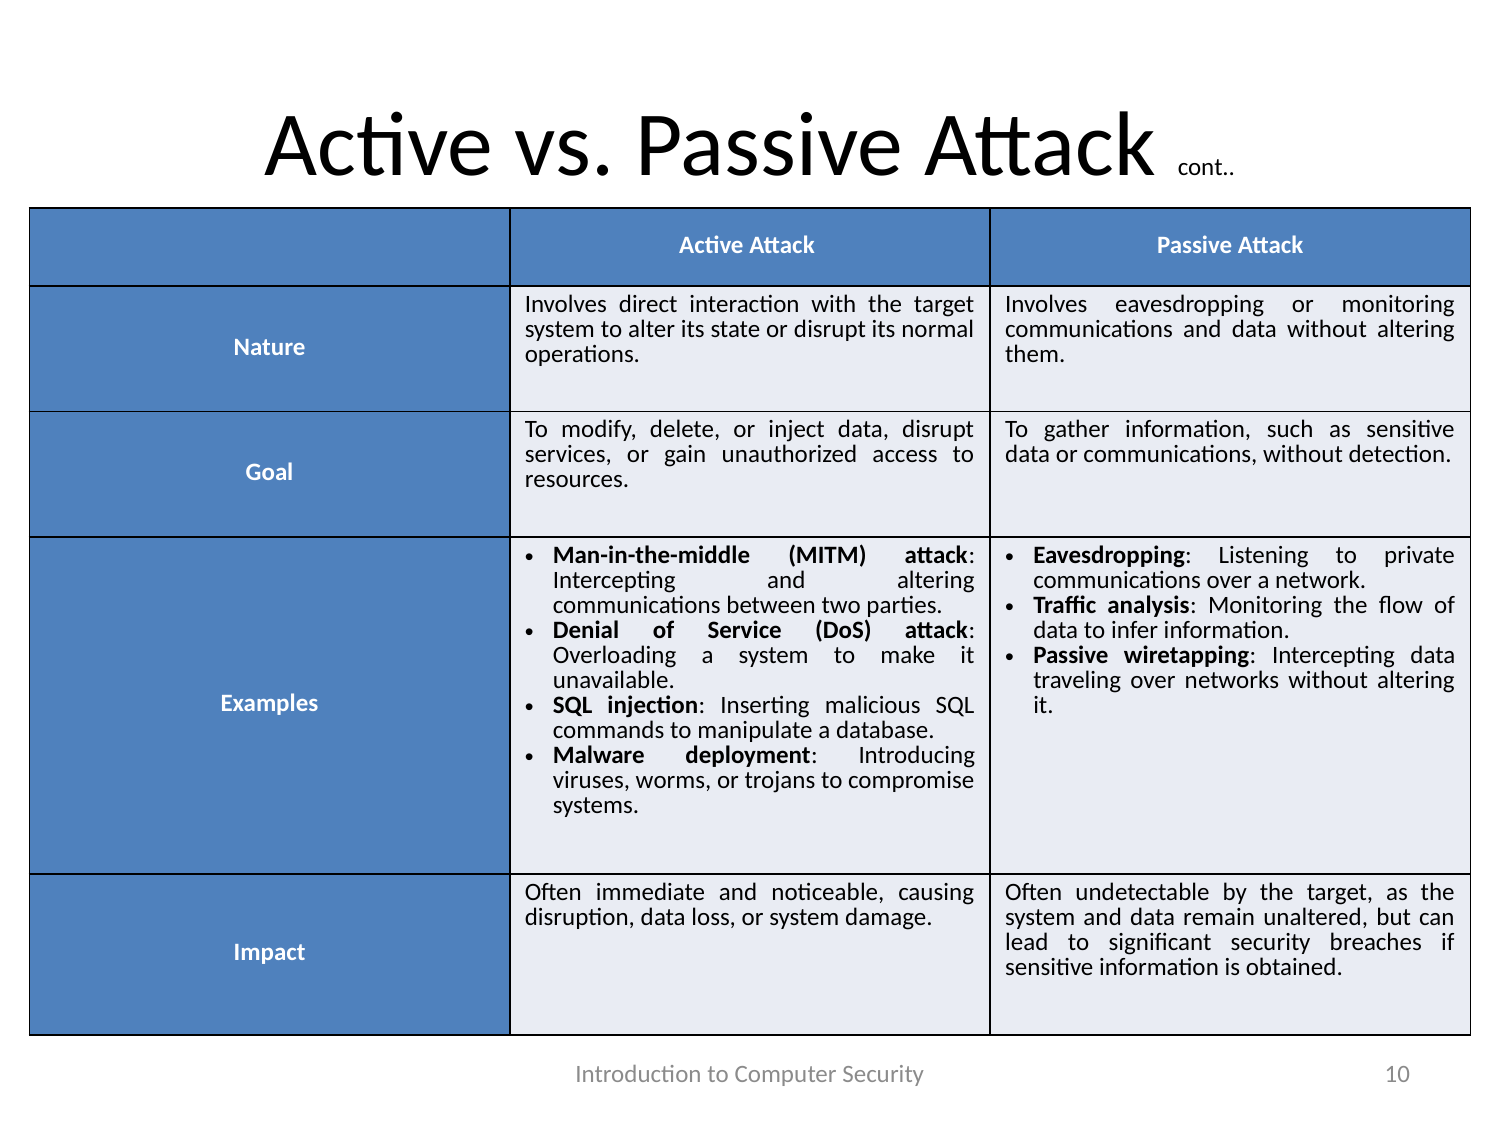

# Active vs. Passive Attack cont..
|  | Active Attack | Passive Attack |
| --- | --- | --- |
| Nature | Involves direct interaction with the target system to alter its state or disrupt its normal operations. | Involves eavesdropping or monitoring communications and data without altering them. |
| Goal | To modify, delete, or inject data, disrupt services, or gain unauthorized access to resources. | To gather information, such as sensitive data or communications, without detection. |
| Examples | Man-in-the-middle (MITM) attack: Intercepting and altering communications between two parties. Denial of Service (DoS) attack: Overloading a system to make it unavailable. SQL injection: Inserting malicious SQL commands to manipulate a database. Malware deployment: Introducing viruses, worms, or trojans to compromise systems. | Eavesdropping: Listening to private communications over a network. Traffic analysis: Monitoring the flow of data to infer information. Passive wiretapping: Intercepting data traveling over networks without altering it. |
| Impact | Often immediate and noticeable, causing disruption, data loss, or system damage. | Often undetectable by the target, as the system and data remain unaltered, but can lead to significant security breaches if sensitive information is obtained. |
Introduction to Computer Security
10